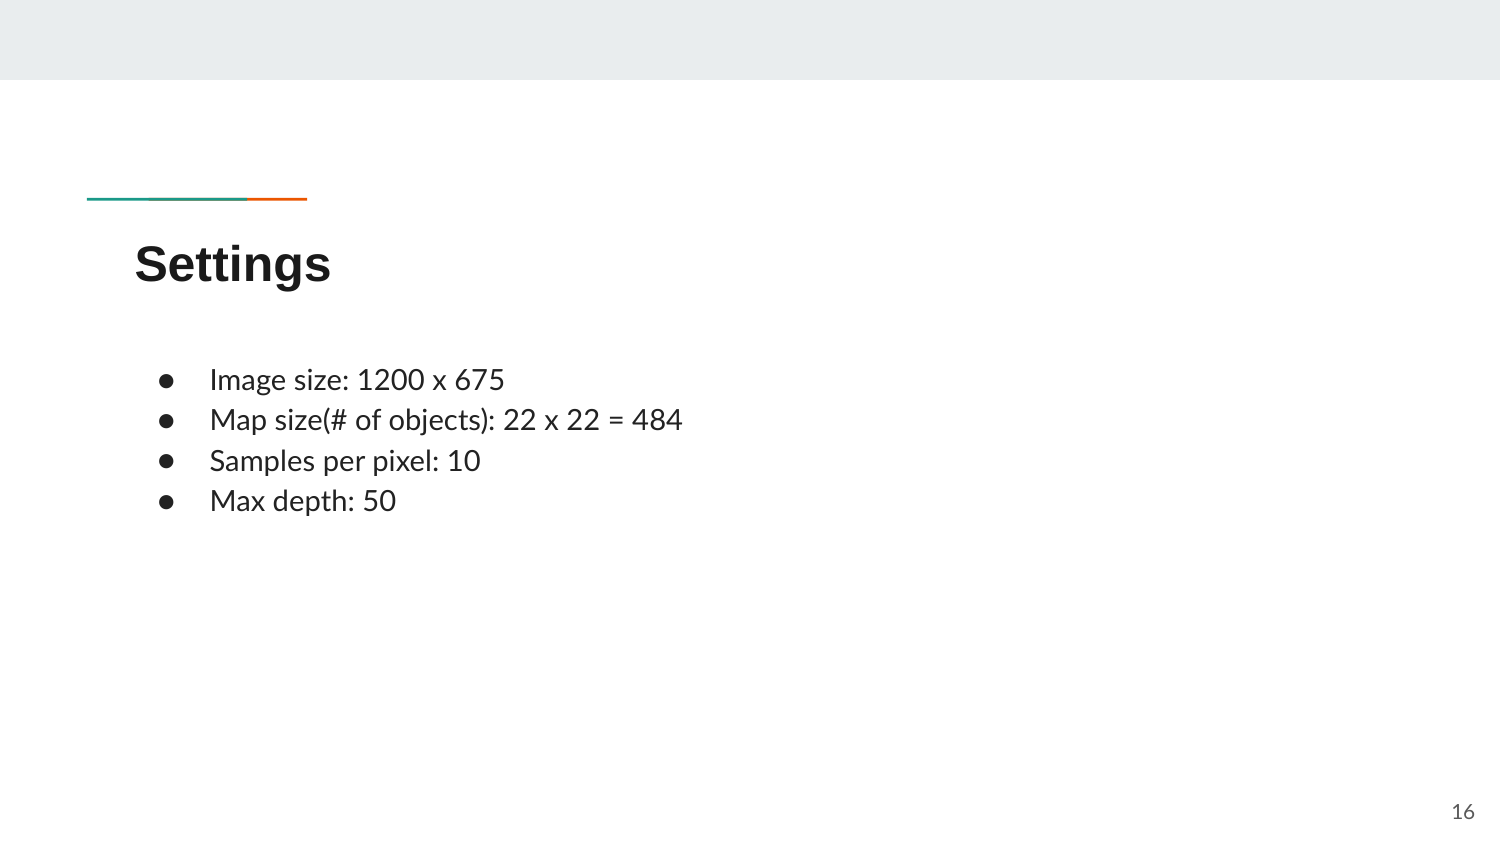

# Settings
Image size: 1200 x 675
Map size(# of objects): 22 x 22 = 484
Samples per pixel: 10
Max depth: 50
16